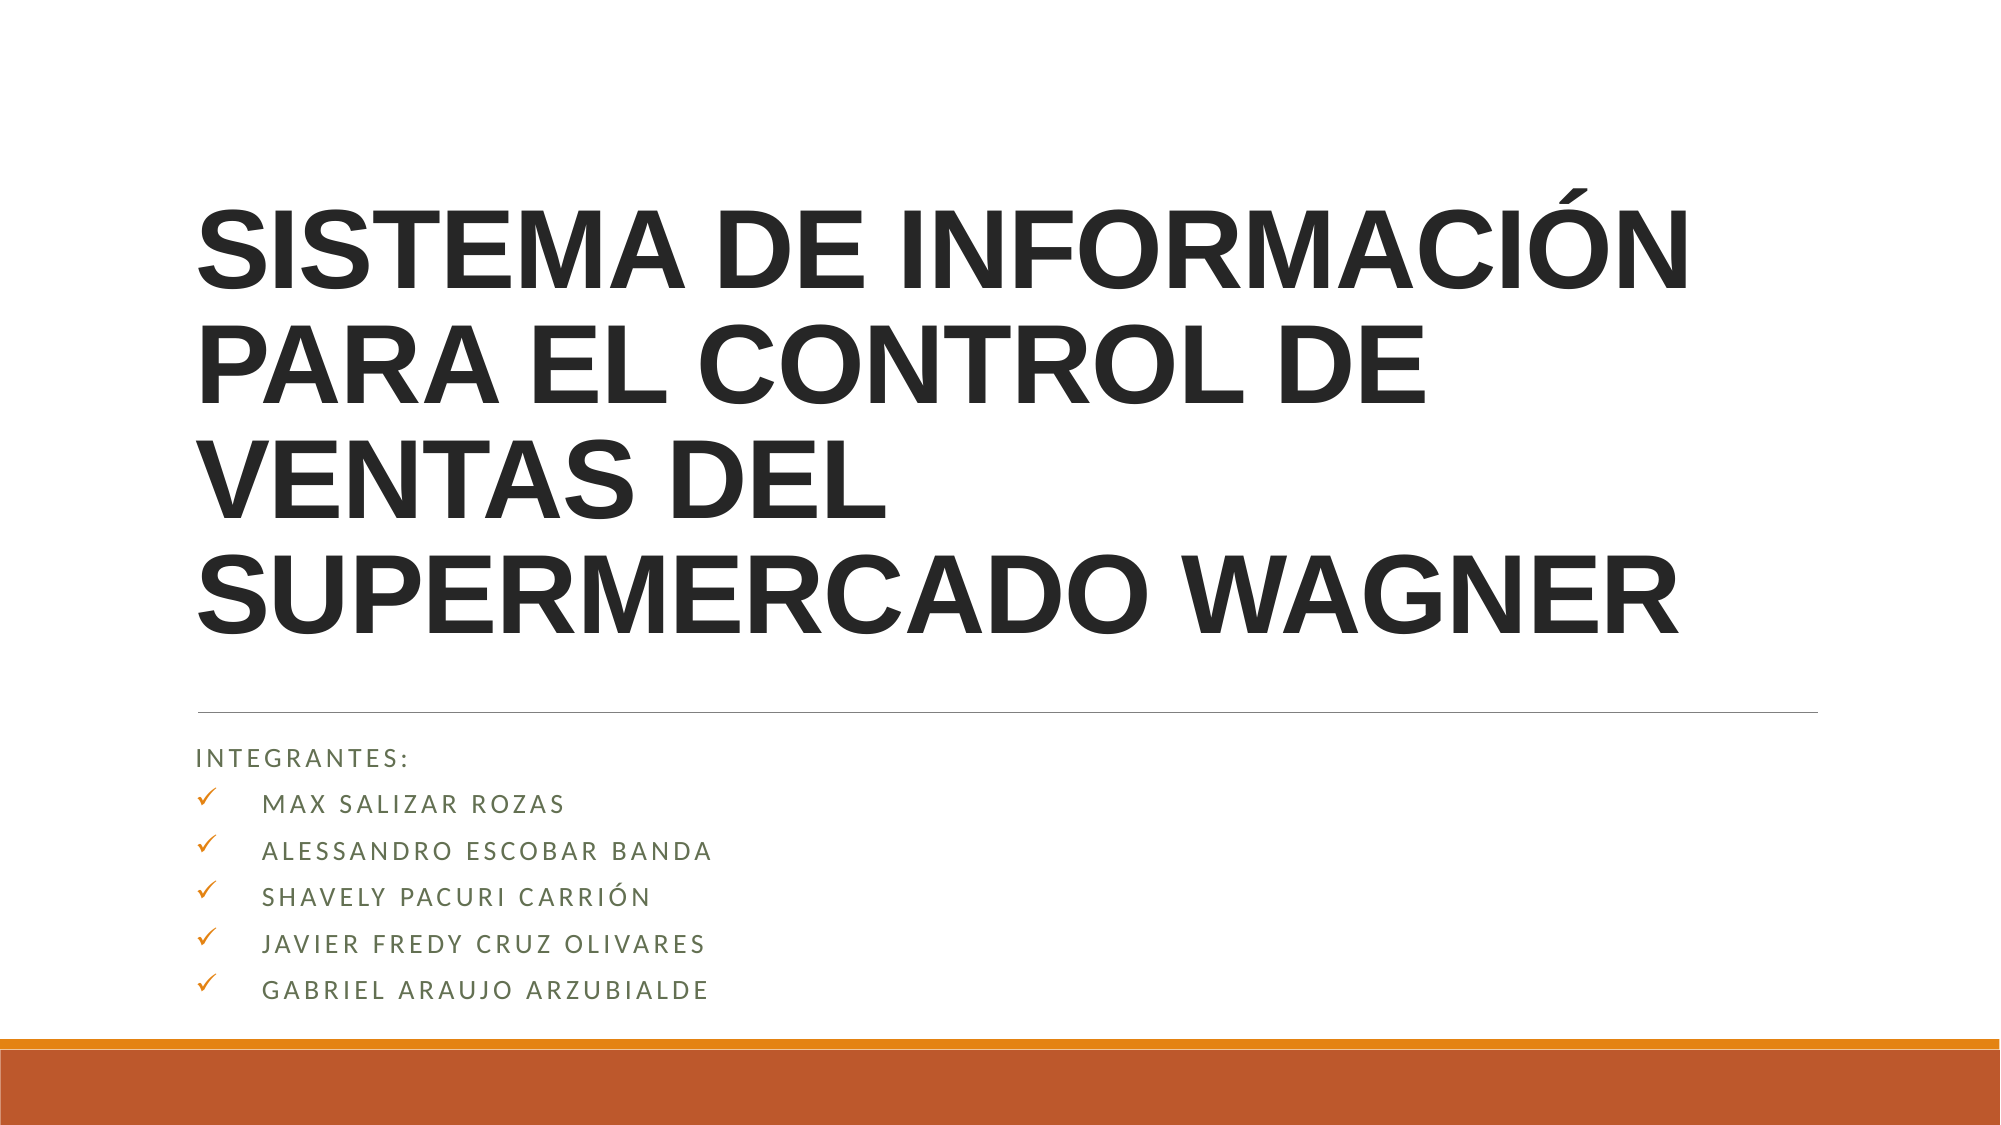

# SISTEMA DE INFORMACIÓN PARA EL CONTROL DE VENTAS DEL SUPERMERCADO WAGNER
Integrantes:
Max salizar rozas
Alessandro escobar banda
Shavely pacuri Carrión
Javier fredy cruz olivares
Gabriel Araujo arzubialde